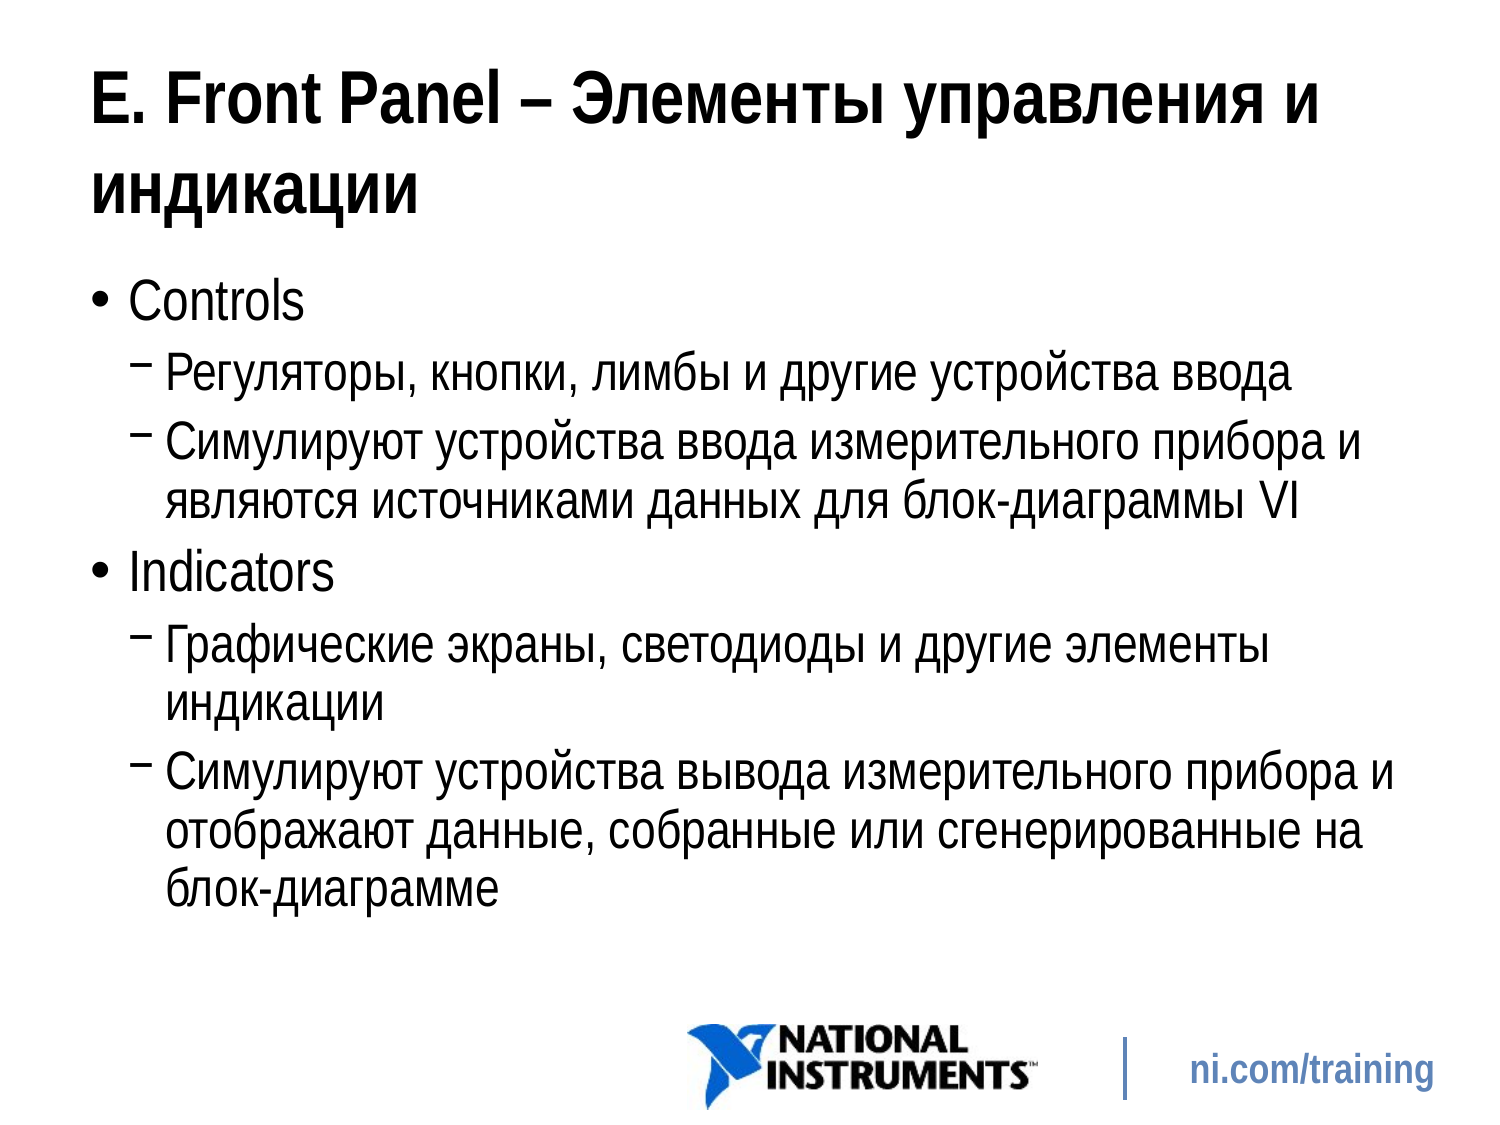

# E. Front Panel – Элементы управления и индикации
Controls
Регуляторы, кнопки, лимбы и другие устройства ввода
Симулируют устройства ввода измерительного прибора и являются источниками данных для блок-диаграммы VI
Indicators
Графические экраны, светодиоды и другие элементы индикации
Симулируют устройства вывода измерительного прибора и отображают данные, собранные или сгенерированные на блок-диаграмме
25